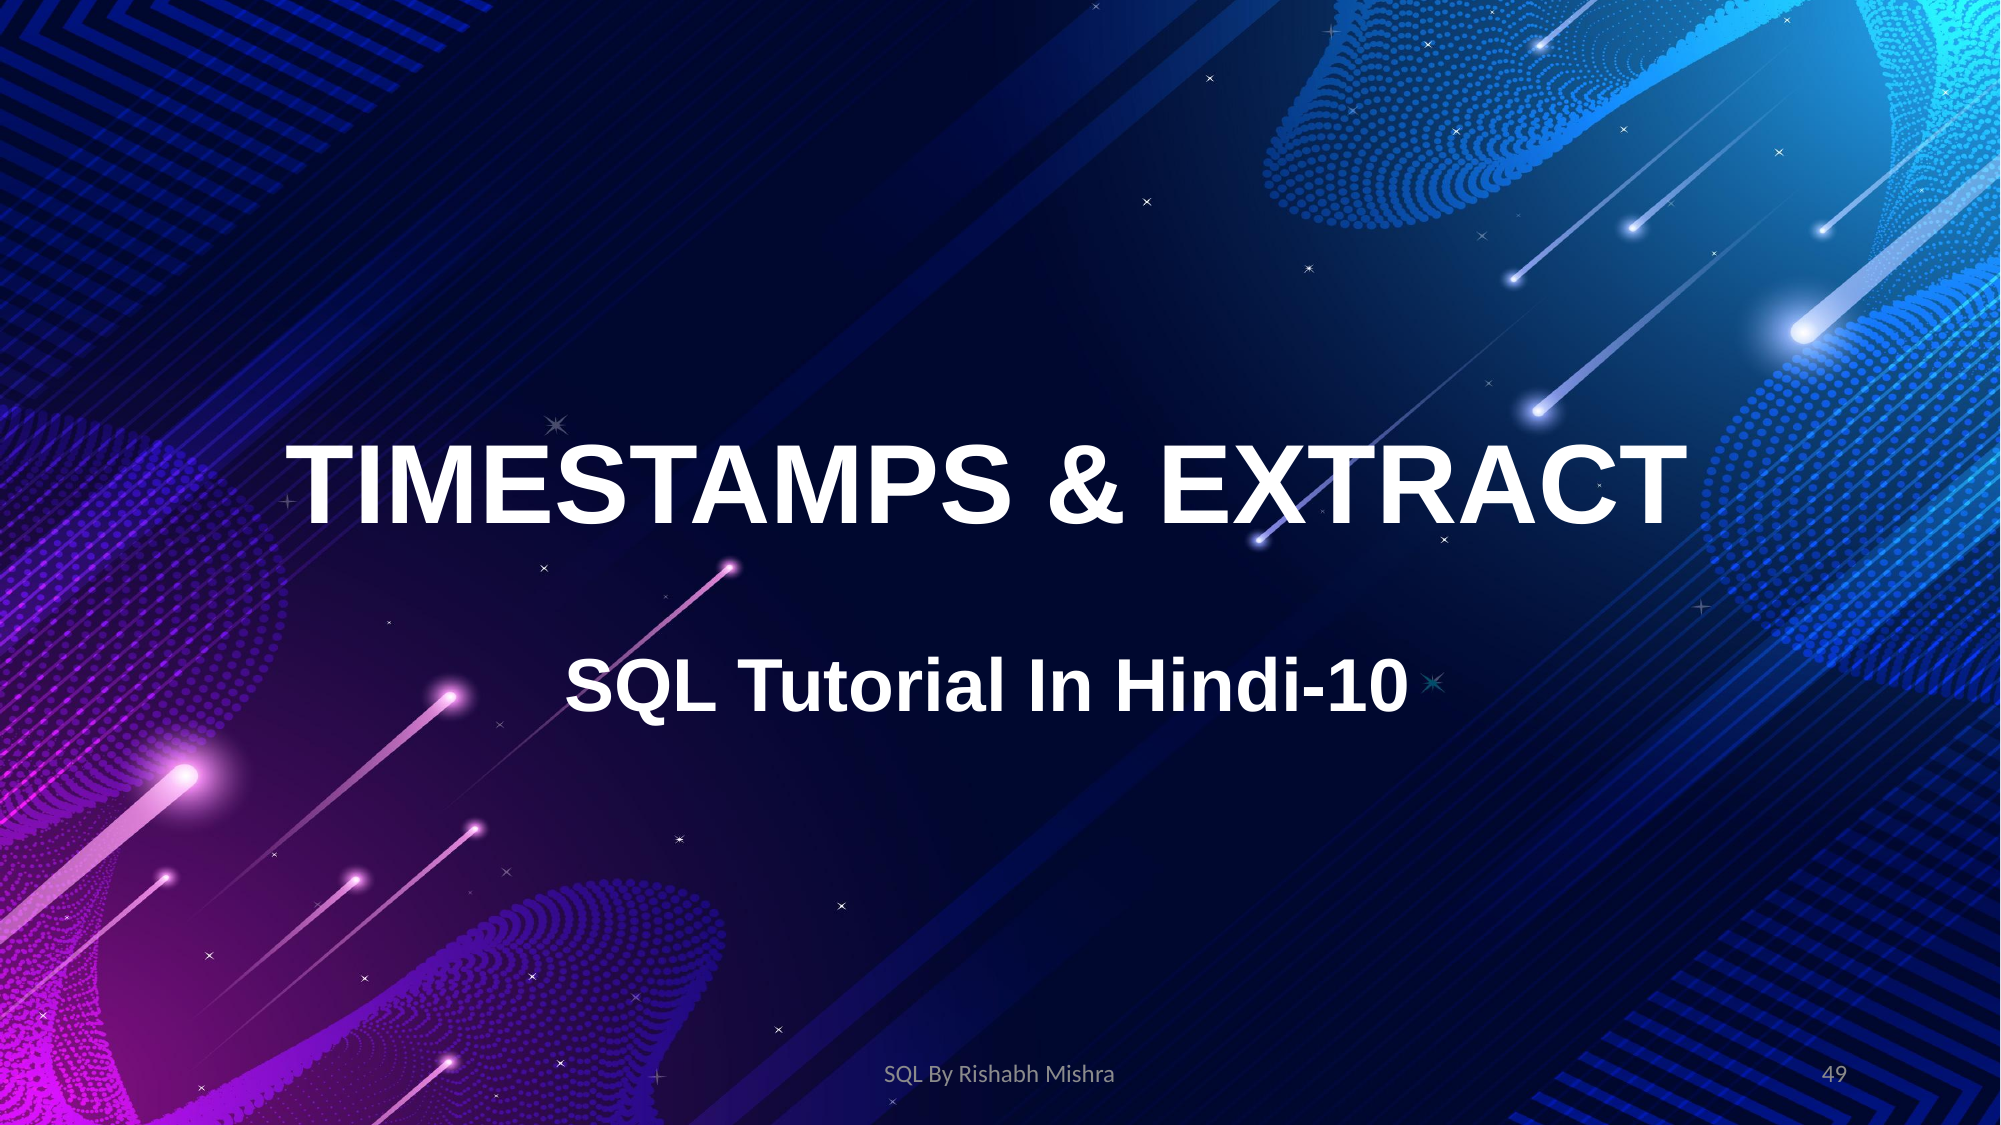

# TIMESTAMPS & EXTRACT SQL Tutorial In Hindi-10
SQL By Rishabh Mishra
49